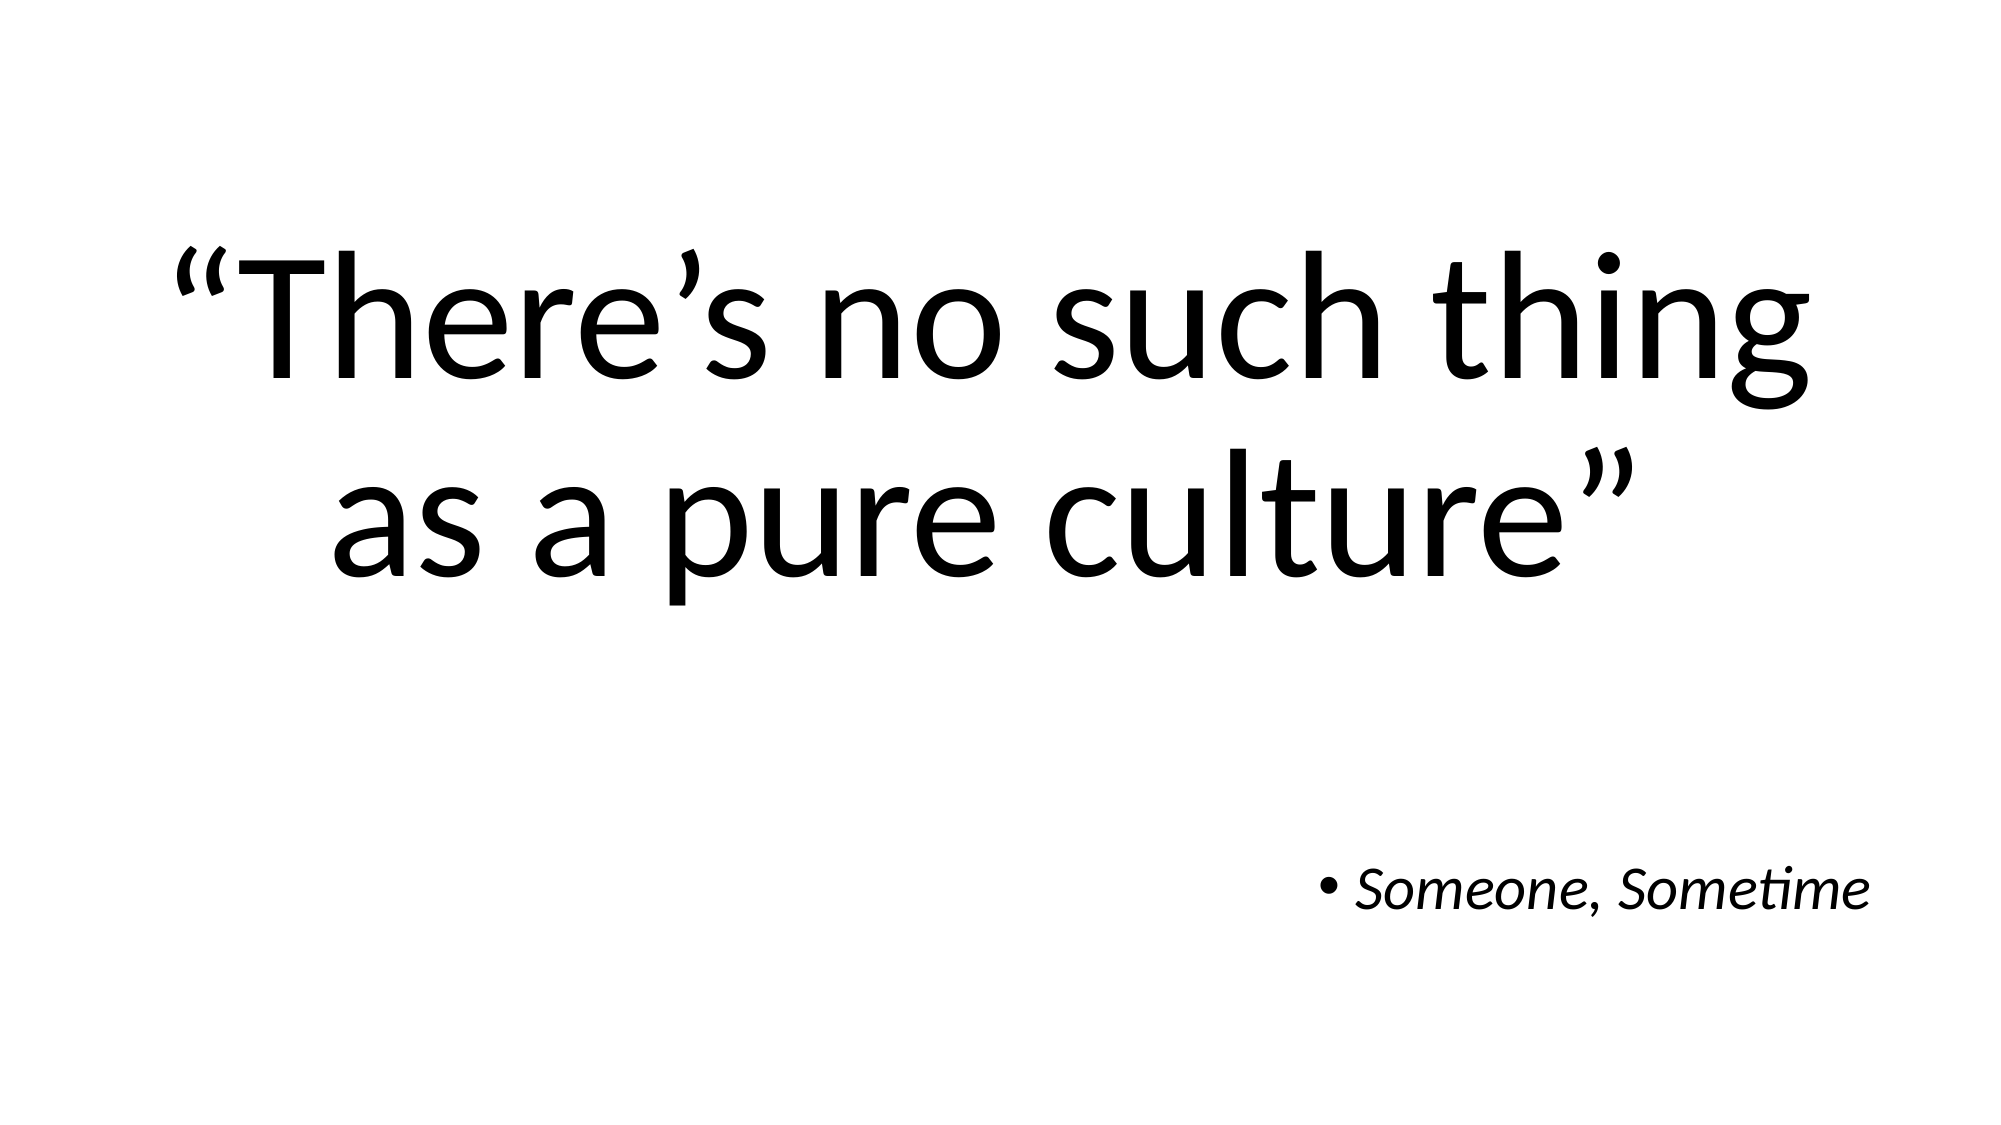

“There’s no such thing as a pure culture”

Someone, Sometime